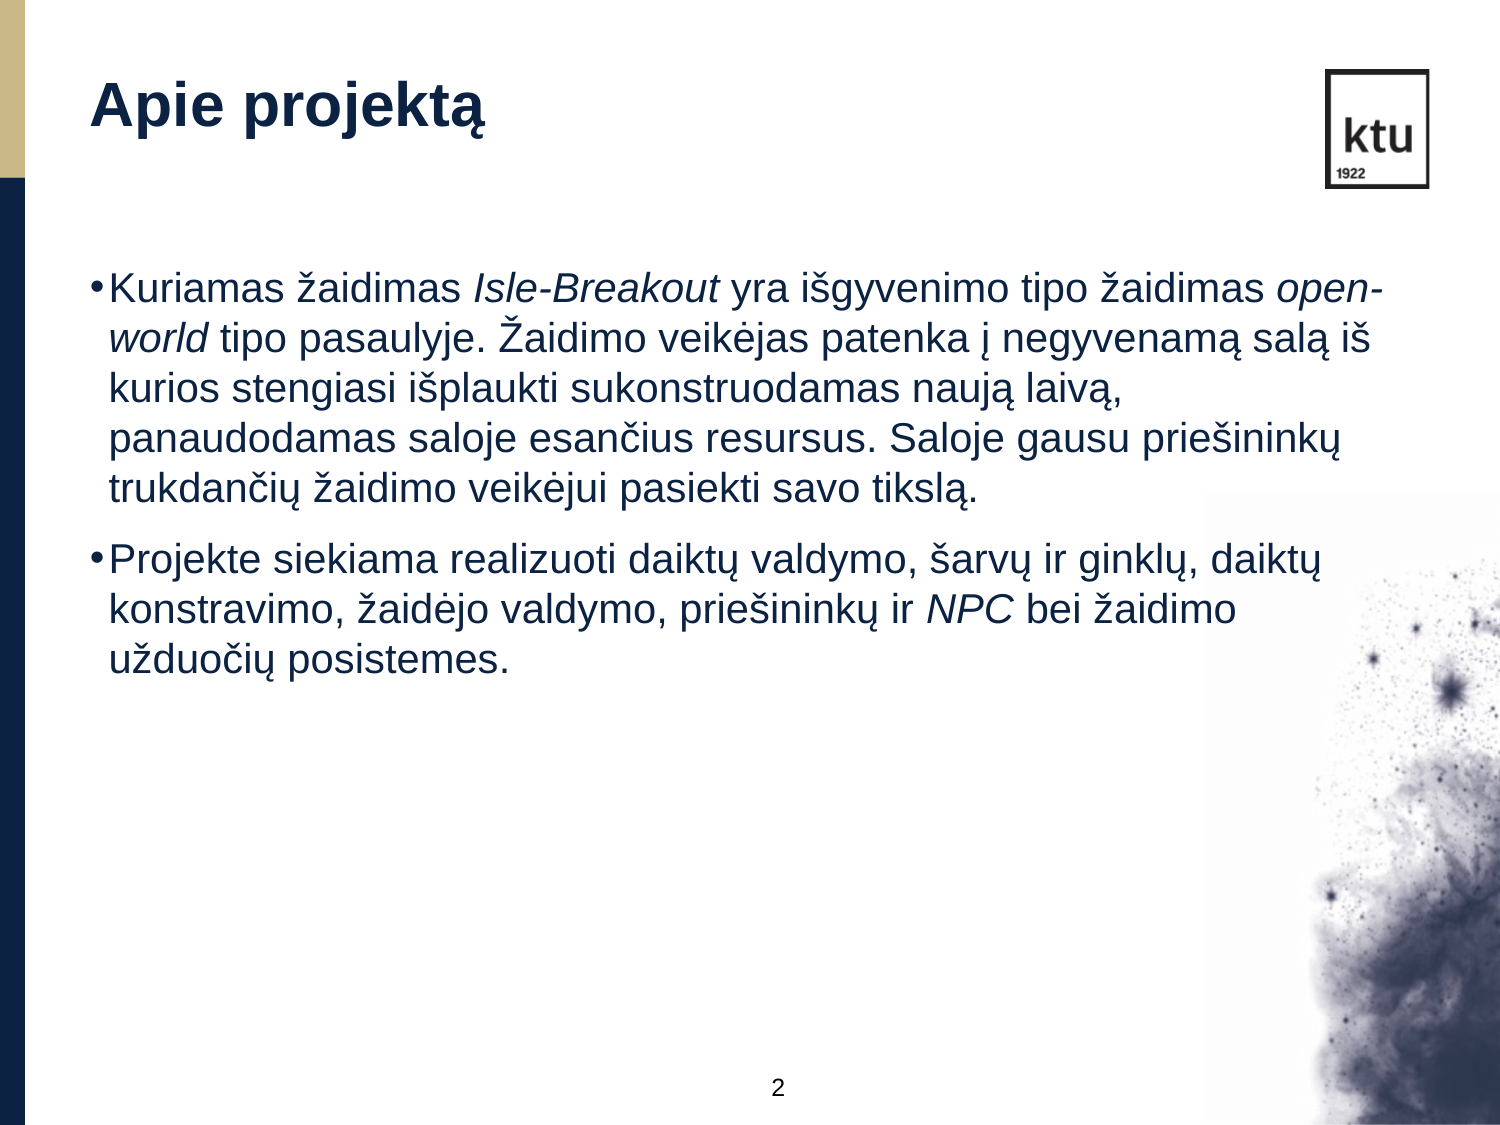

Apie projektą

Kuriamas žaidimas Isle-Breakout yra išgyvenimo tipo žaidimas open-world tipo pasaulyje. Žaidimo veikėjas patenka į negyvenamą salą iš kurios stengiasi išplaukti sukonstruodamas naują laivą, panaudodamas saloje esančius resursus. Saloje gausu priešininkų trukdančių žaidimo veikėjui pasiekti savo tikslą.
Projekte siekiama realizuoti daiktų valdymo, šarvų ir ginklų, daiktų konstravimo, žaidėjo valdymo, priešininkų ir NPC bei žaidimo užduočių posistemes.